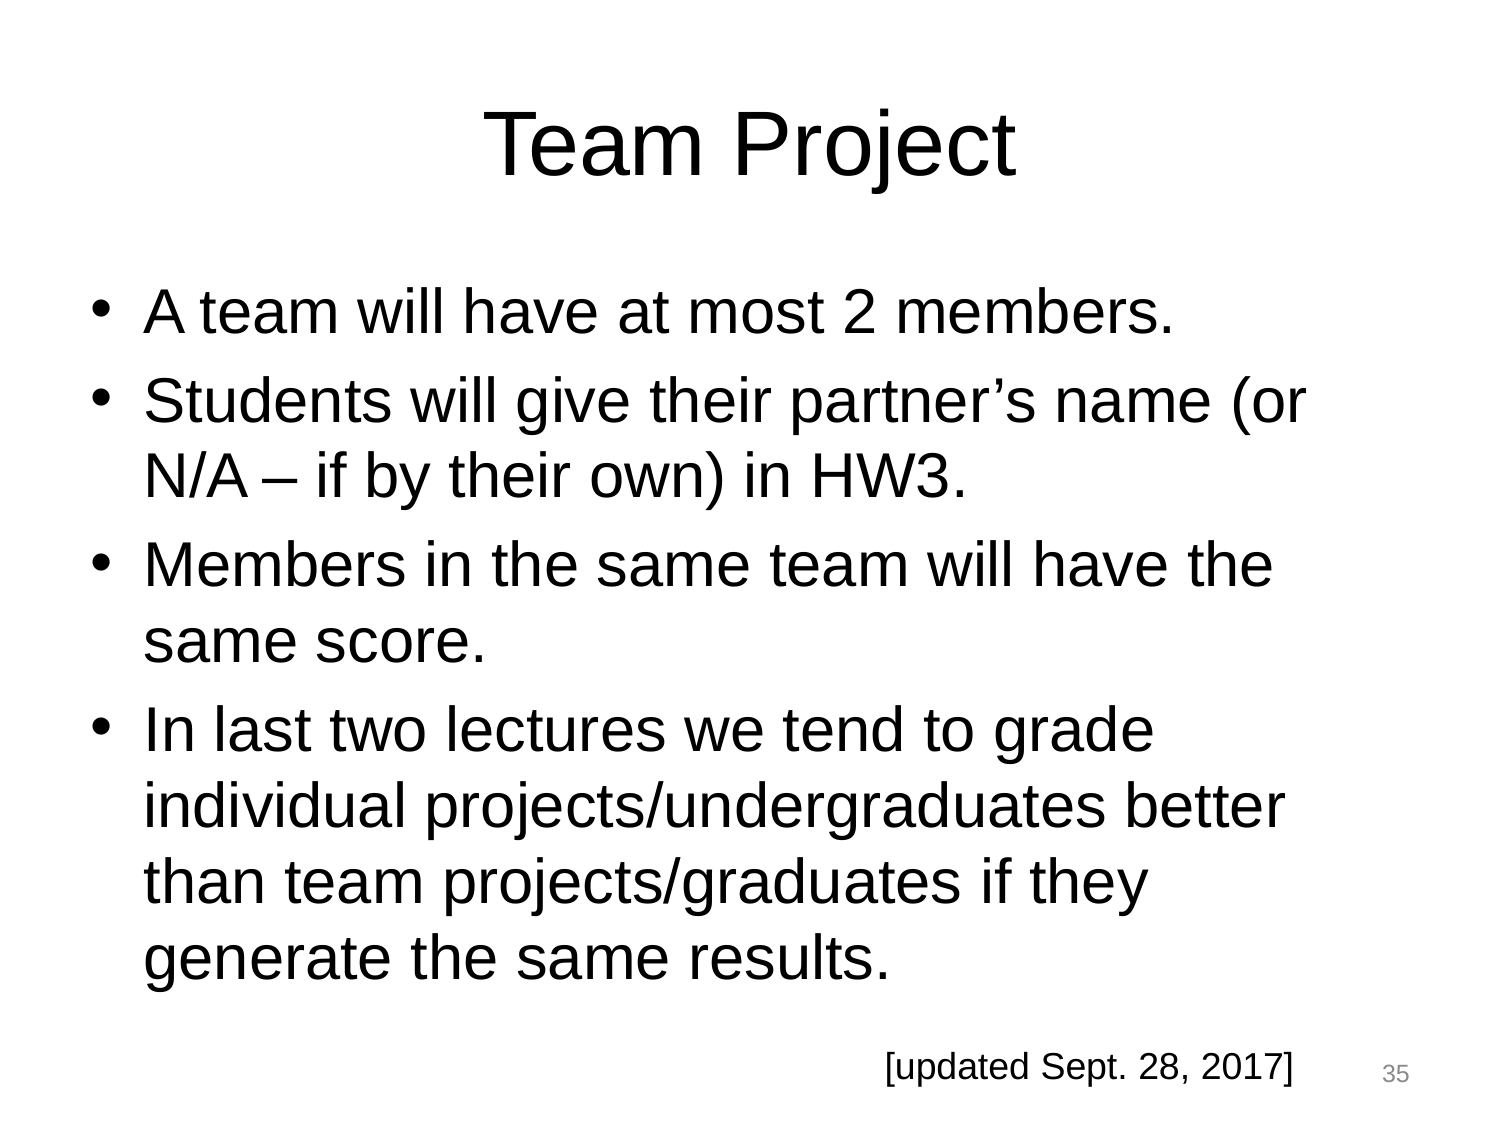

# Team Project
A team will have at most 2 members.
Students will give their partner’s name (or N/A – if by their own) in HW3.
Members in the same team will have the same score.
In last two lectures we tend to grade individual projects/undergraduates better than team projects/graduates if they generate the same results.
[updated Sept. 28, 2017]
35